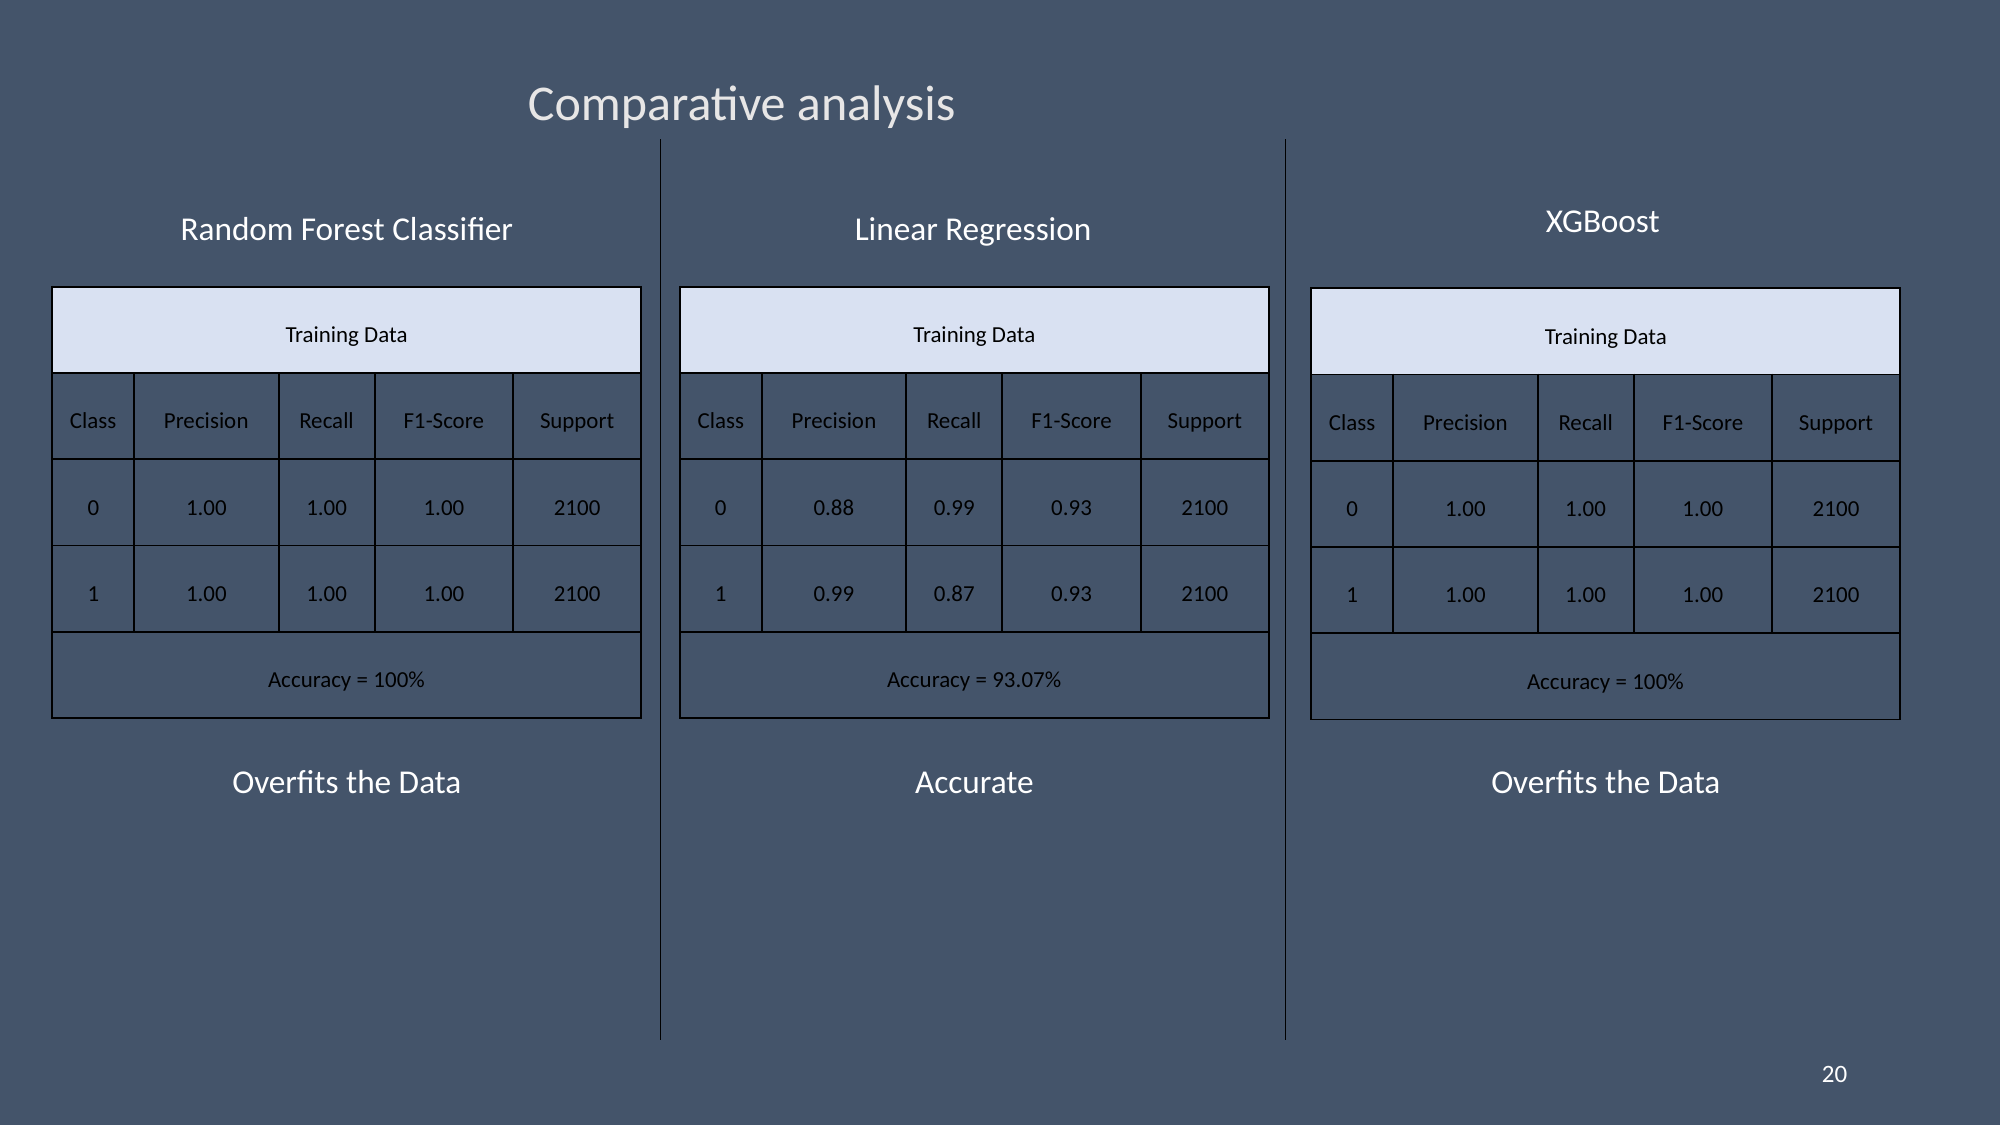

# Comparative analysis
XGBoost
Random Forest Classifier
Linear Regression
| Training Data |  |  |  |  |
| --- | --- | --- | --- | --- |
| Class | Precision | Recall | F1-Score | Support |
| 0 | 1.00 | 1.00 | 1.00 | 2100 |
| 1 | 1.00 | 1.00 | 1.00 | 2100 |
| Accuracy = 100% |  |  |  |  |
| Training Data |  |  |  |  |
| --- | --- | --- | --- | --- |
| Class | Precision | Recall | F1-Score | Support |
| 0 | 0.88 | 0.99 | 0.93 | 2100 |
| 1 | 0.99 | 0.87 | 0.93 | 2100 |
| Accuracy = 93.07% |  |  |  |  |
| Training Data |  |  |  |  |
| --- | --- | --- | --- | --- |
| Class | Precision | Recall | F1-Score | Support |
| 0 | 1.00 | 1.00 | 1.00 | 2100 |
| 1 | 1.00 | 1.00 | 1.00 | 2100 |
| Accuracy = 100% |  |  |  |  |
Overfits the Data
Accurate
Overfits the Data
20